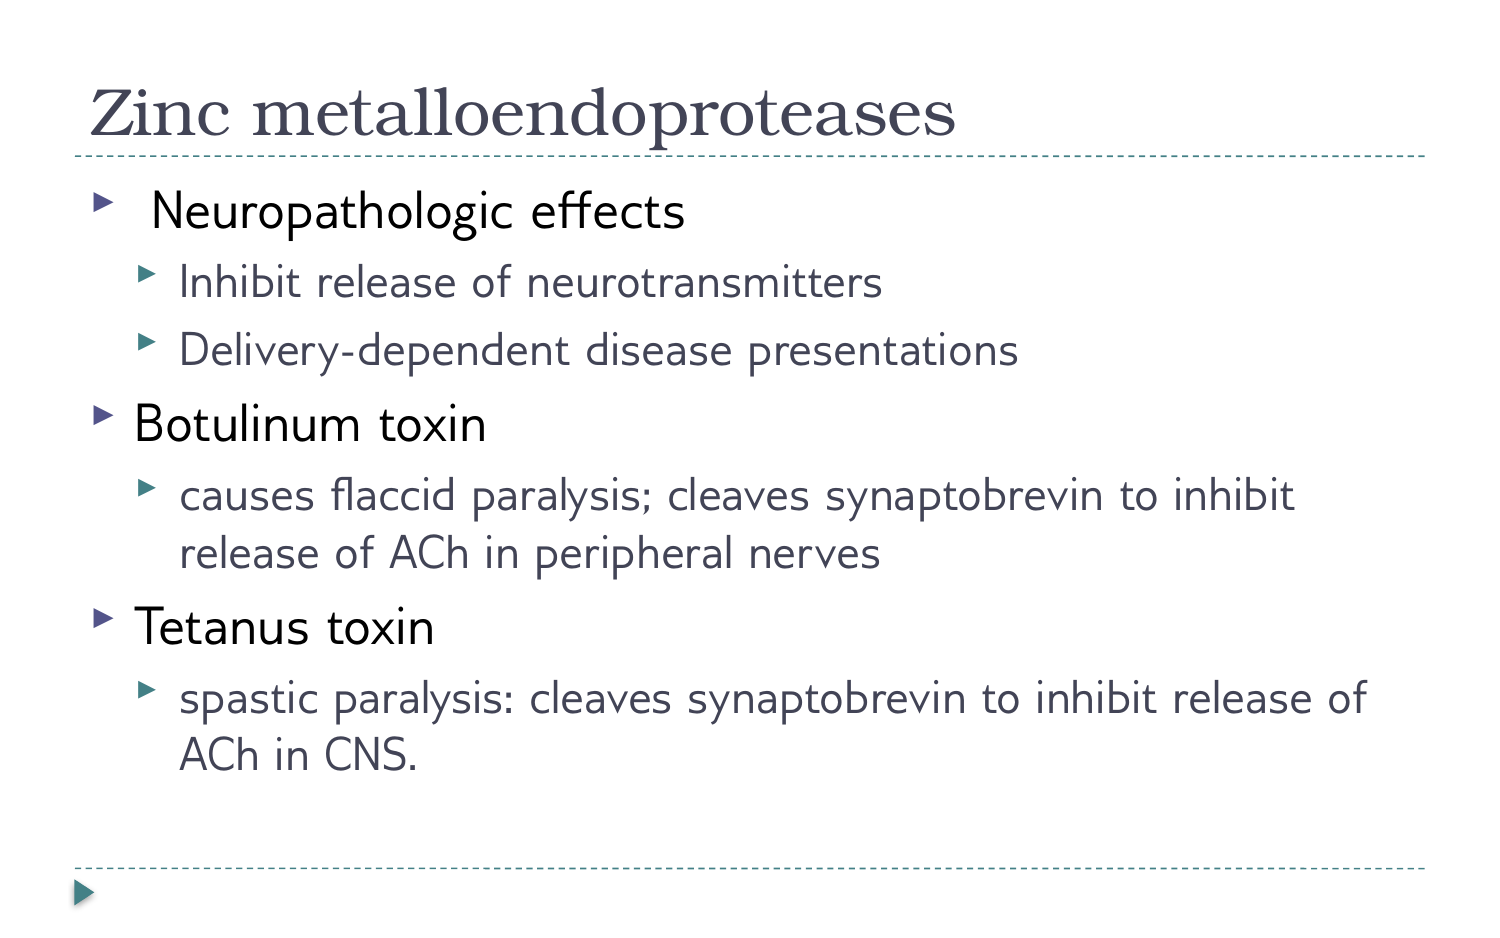

# Zinc metalloendoproteases
 Neuropathologic effects
Inhibit release of neurotransmitters
Delivery-dependent disease presentations
Botulinum toxin
causes flaccid paralysis; cleaves synaptobrevin to inhibit release of ACh in peripheral nerves
Tetanus toxin
spastic paralysis: cleaves synaptobrevin to inhibit release of ACh in CNS.